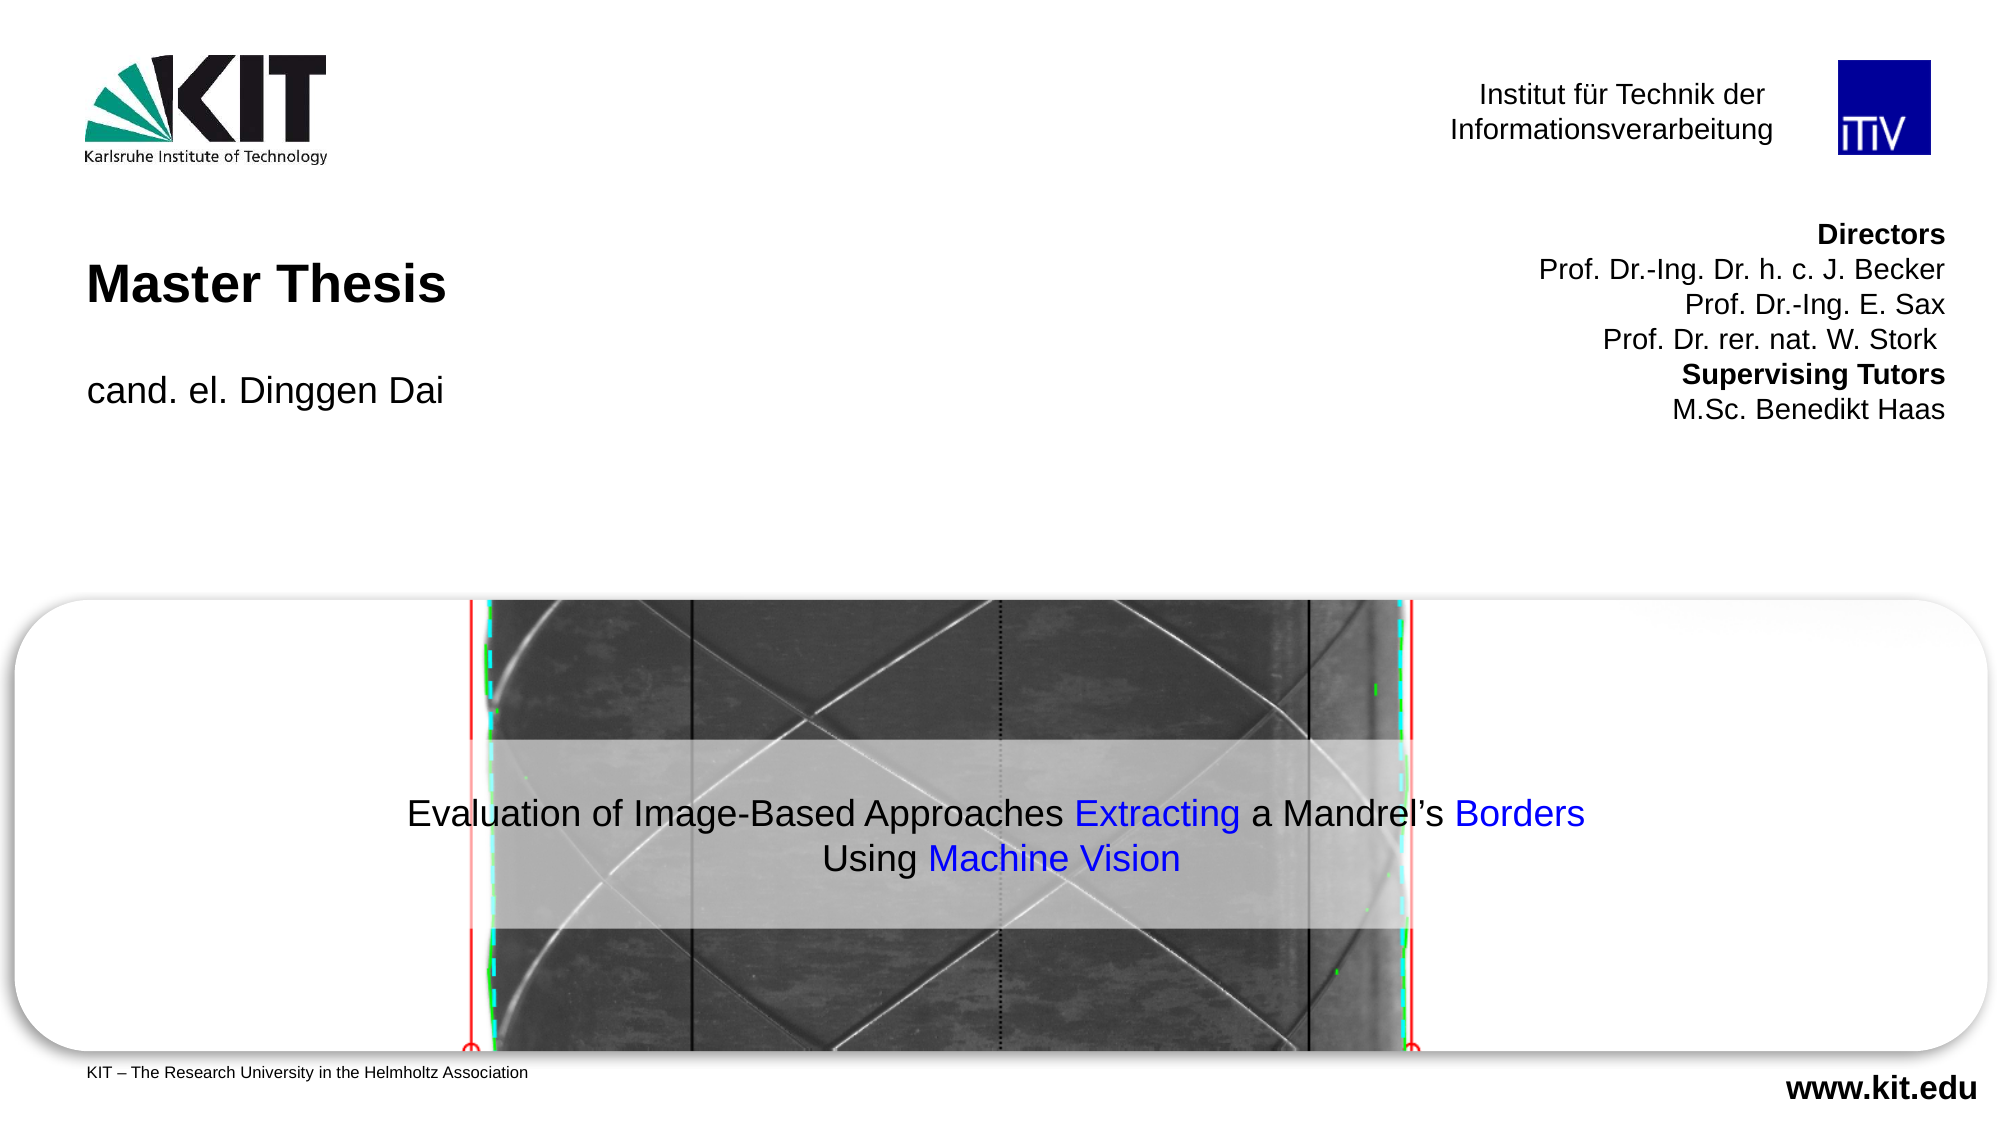

# Master Thesis
cand. el. Dinggen Dai